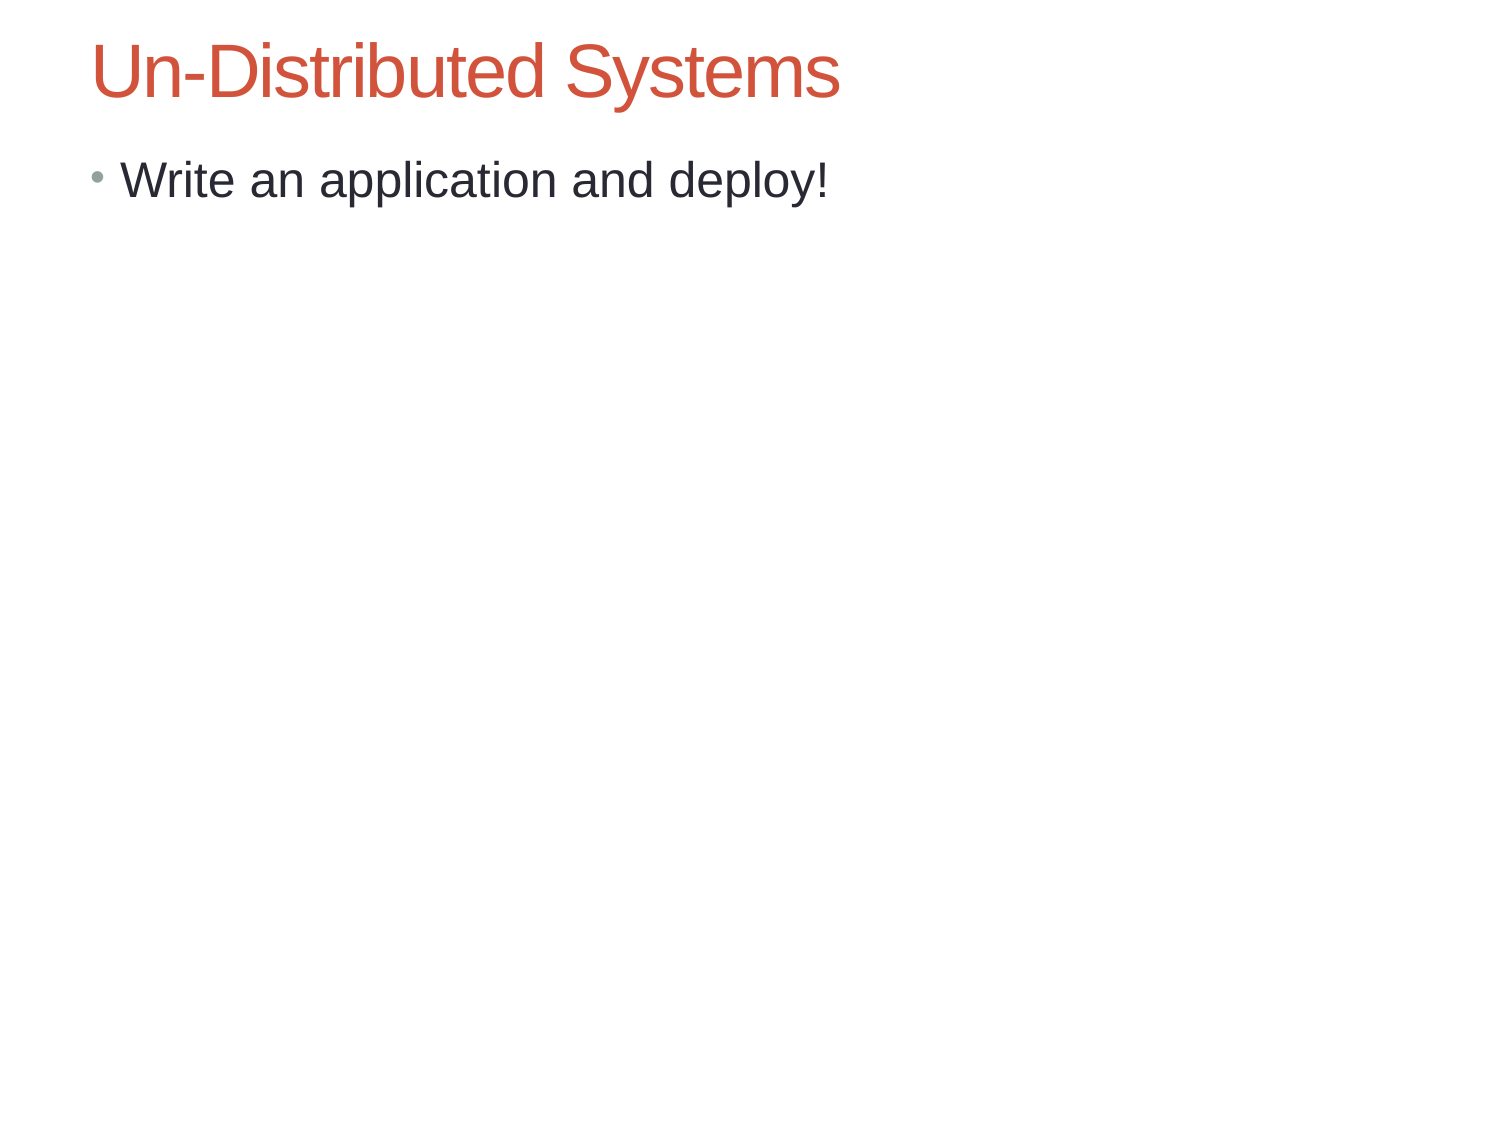

# Un-Distributed Systems
Write an application and deploy!